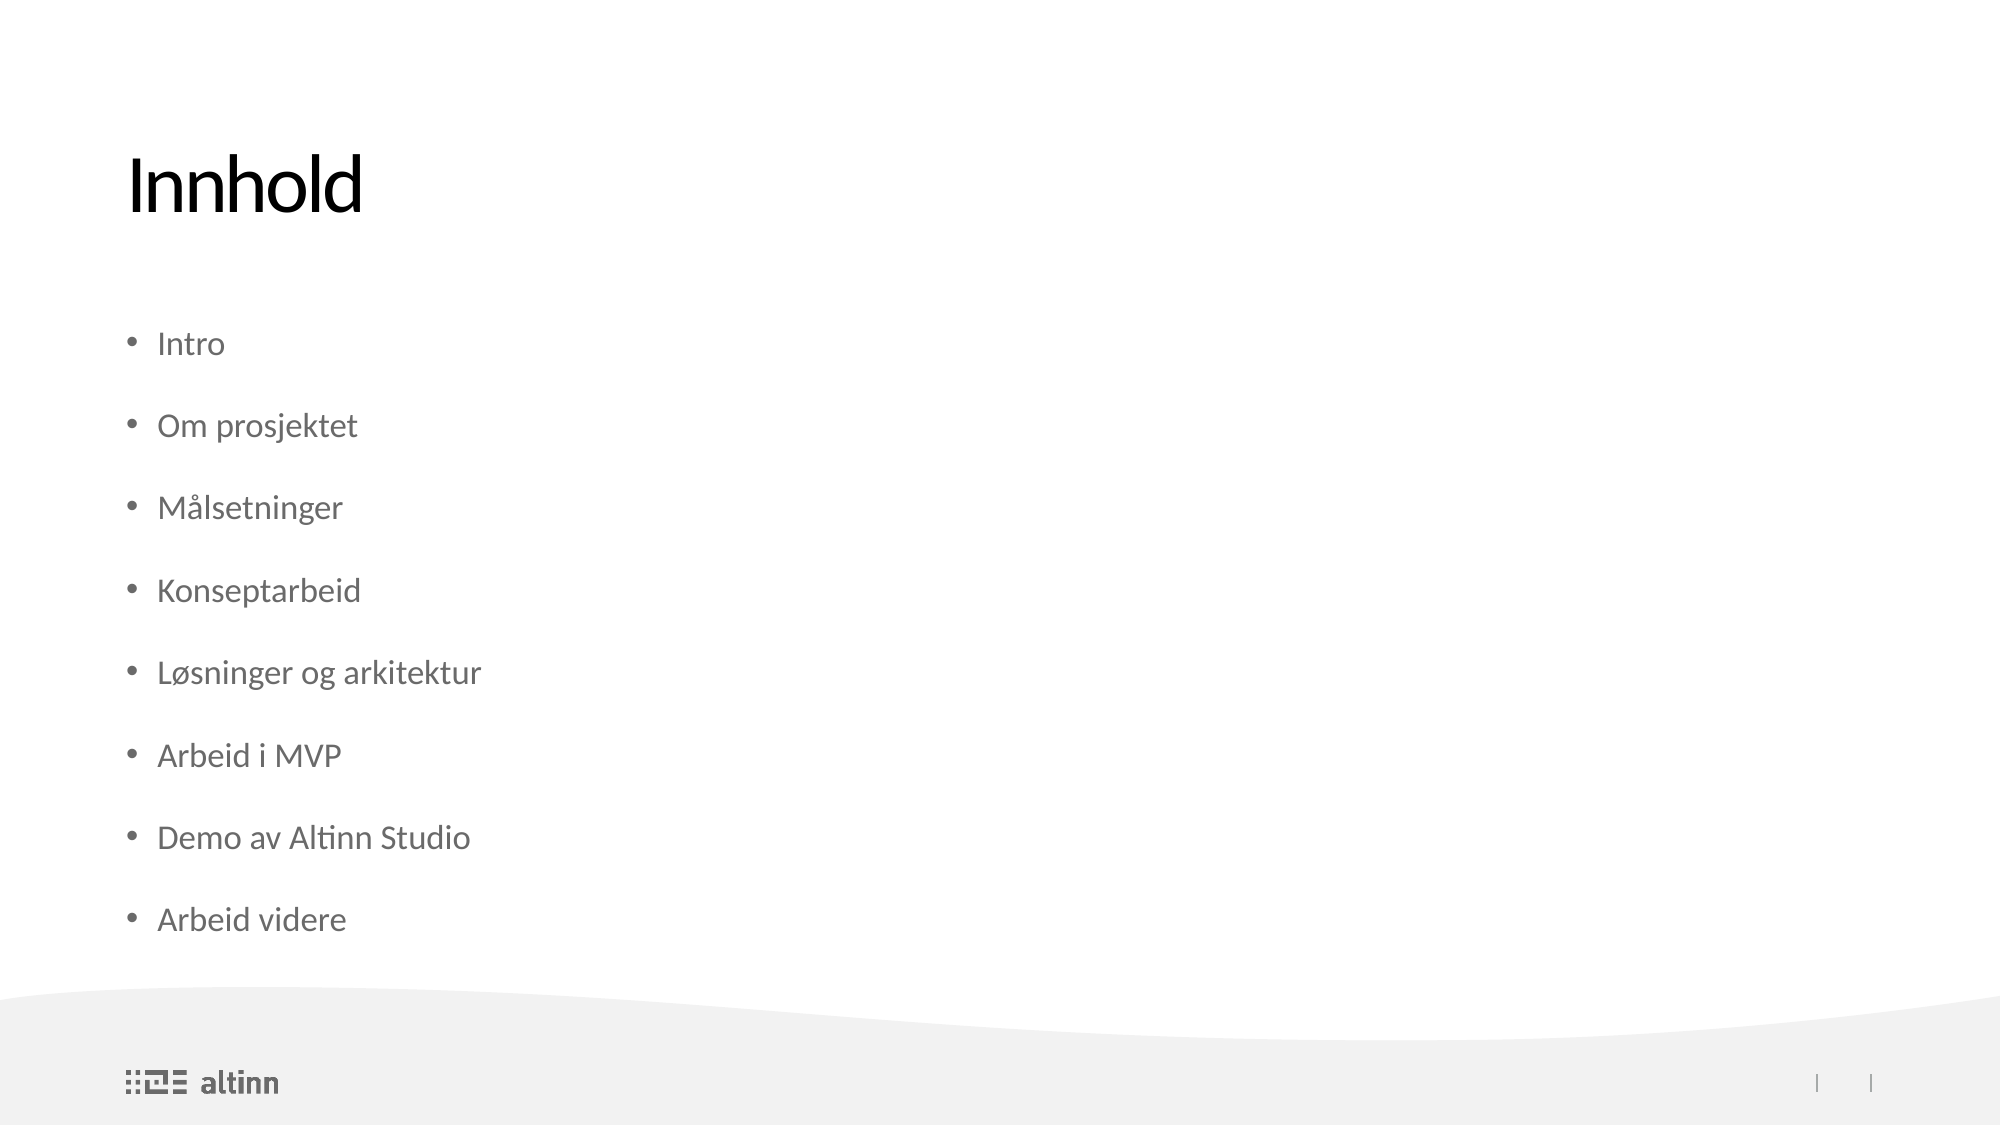

# Innhold
Intro
Om prosjektet
Målsetninger
Konseptarbeid
Løsninger og arkitektur
Arbeid i MVP
Demo av Altinn Studio
Arbeid videre